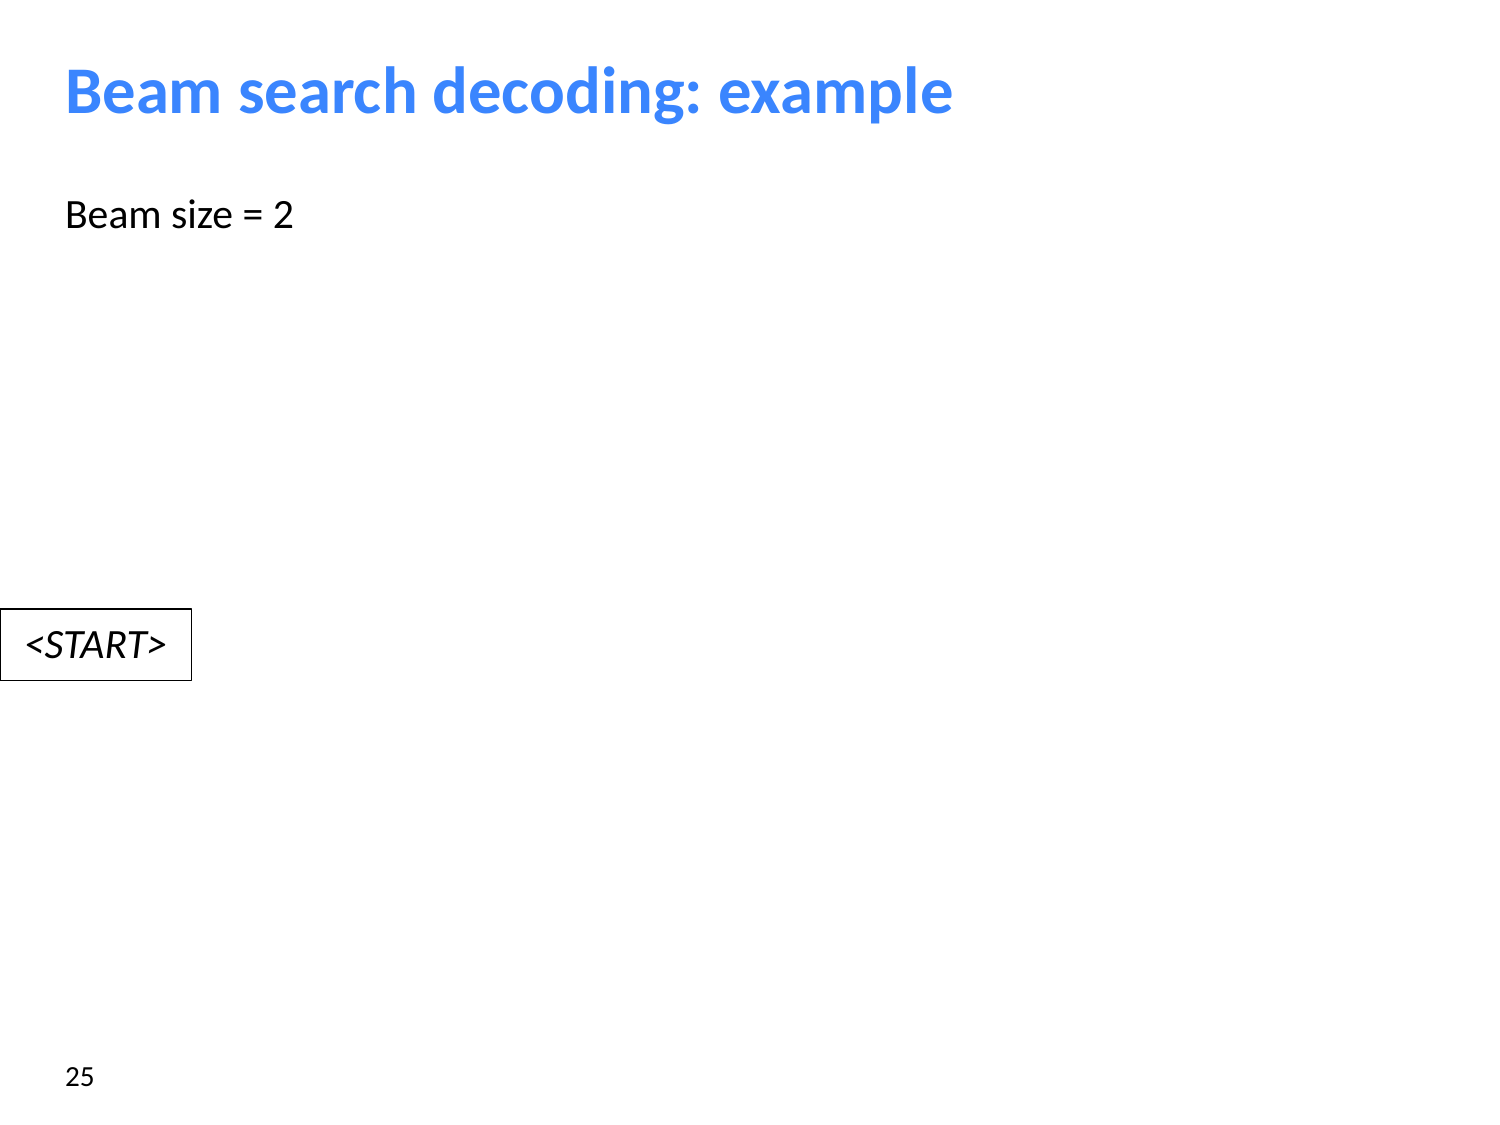

# Beam search decoding: example
Beam size = 2
<START>
25